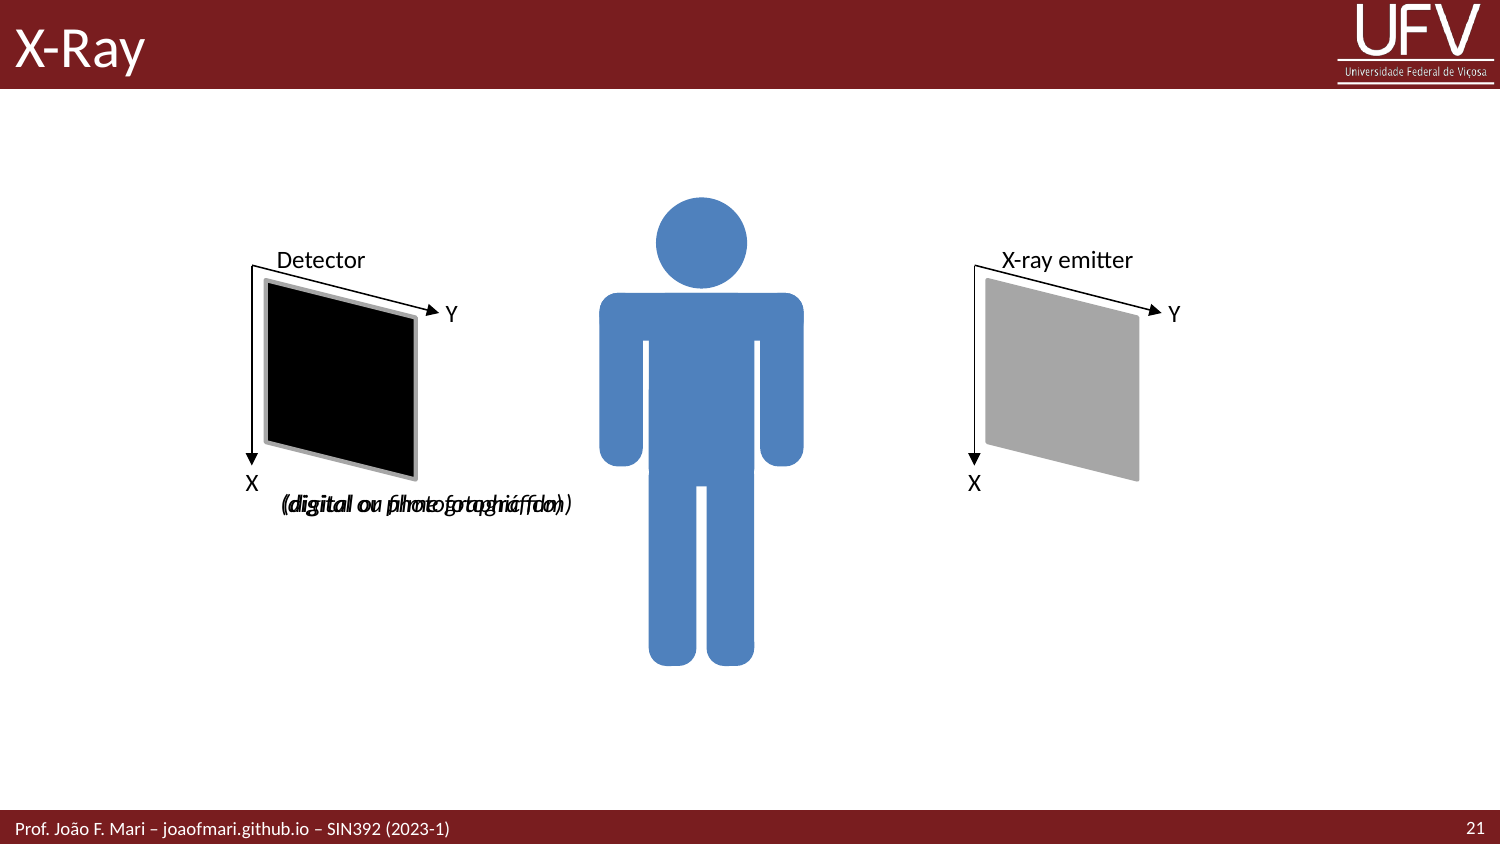

# X-Ray

Detector
X-ray emitter
Y
X
Y
X

(digital or photographic film)
(digital ou filme fotográfico)
21
Prof. João F. Mari – joaofmari.github.io – SIN392 (2023-1)